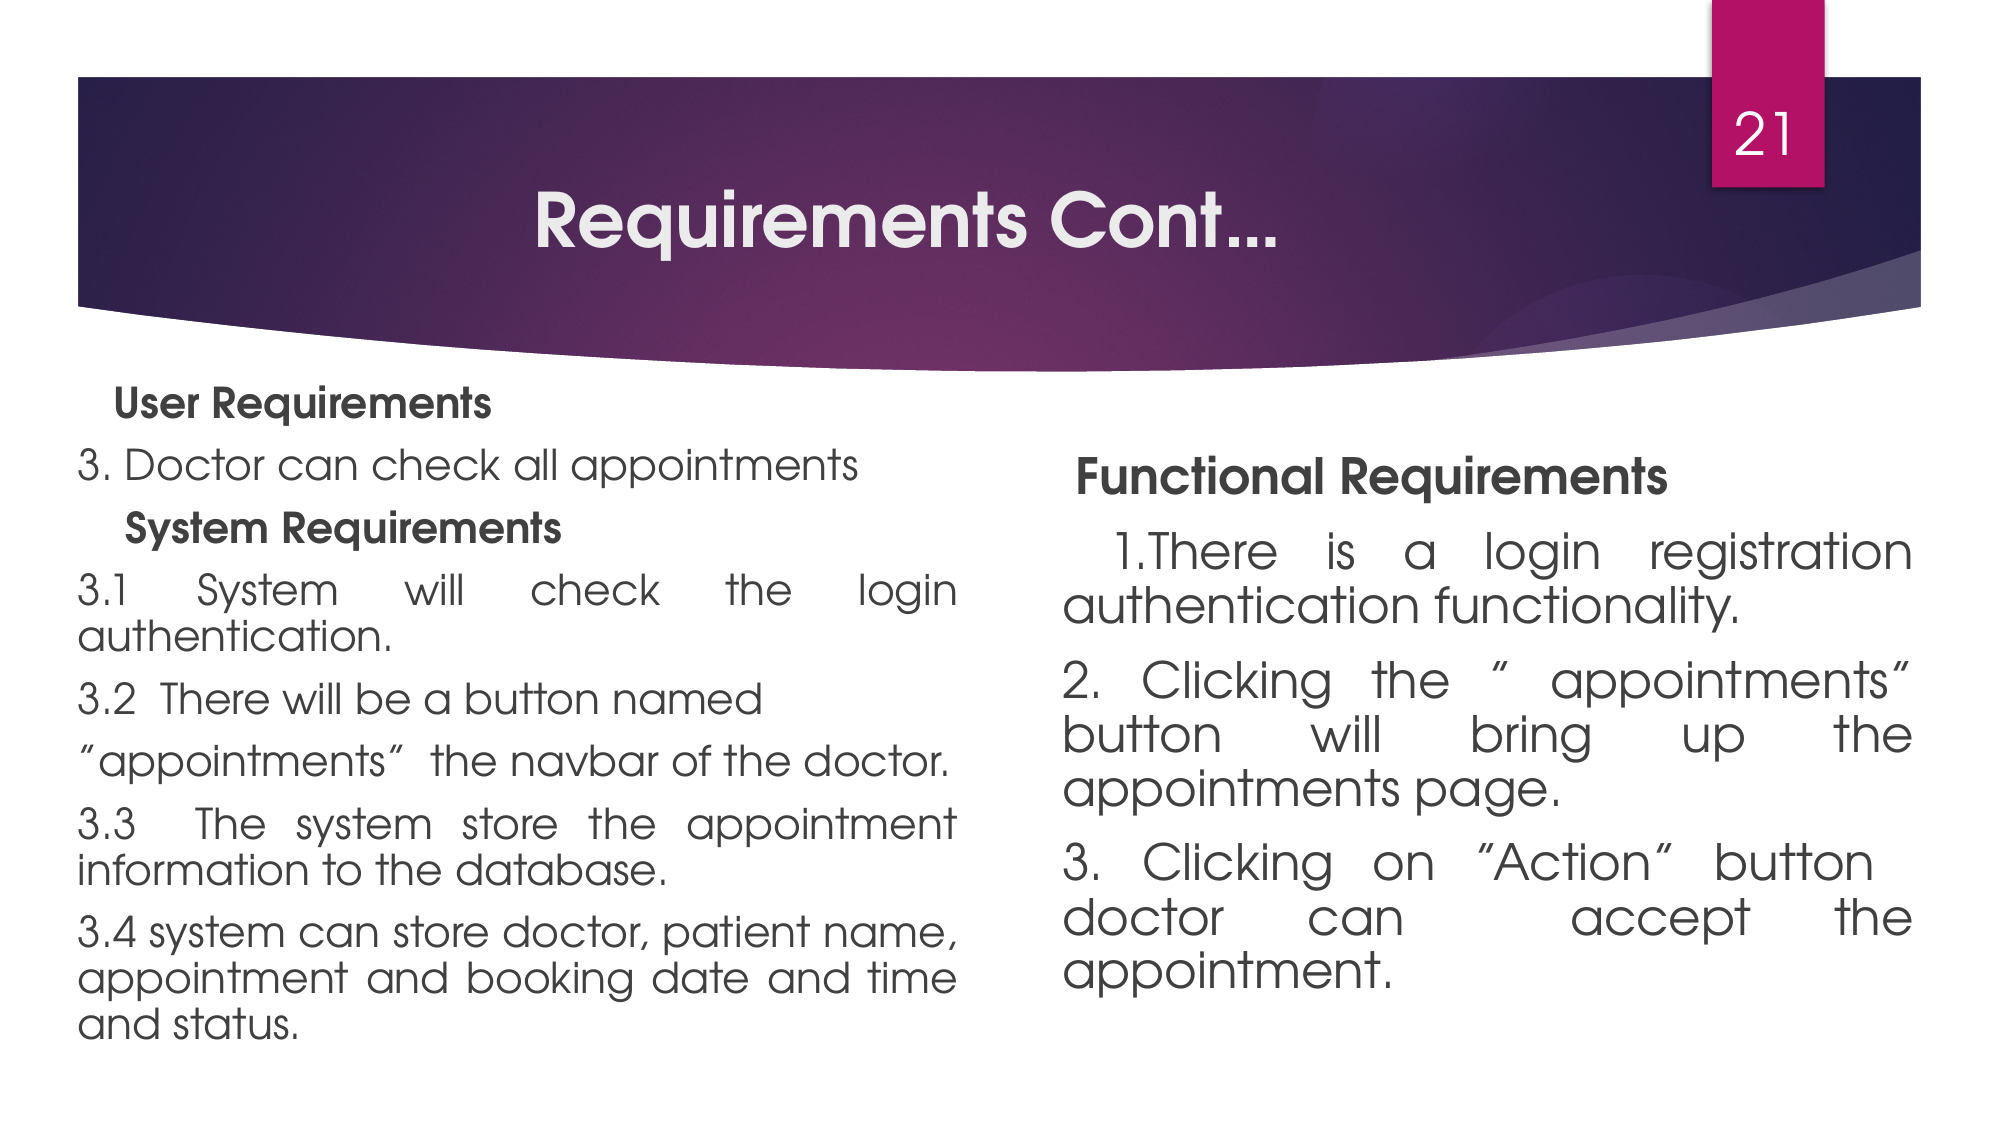

21
# Requirements Cont…
   User Requirements
3. Doctor can check all appointments
    System Requirements
3.1 System will check the login authentication.
3.2  There will be a button named
”appointments”  the navbar of the doctor.
3.3  The system store the appointment information to the database.
3.4 system can store doctor, patient name, appointment and booking date and time and status.
 Functional Requirements
 1.There is a login registration authentication functionality.
2. Clicking the ” appointments” button will bring up the appointments page.
3. Clicking on ”Action” button  doctor can  accept the appointment.